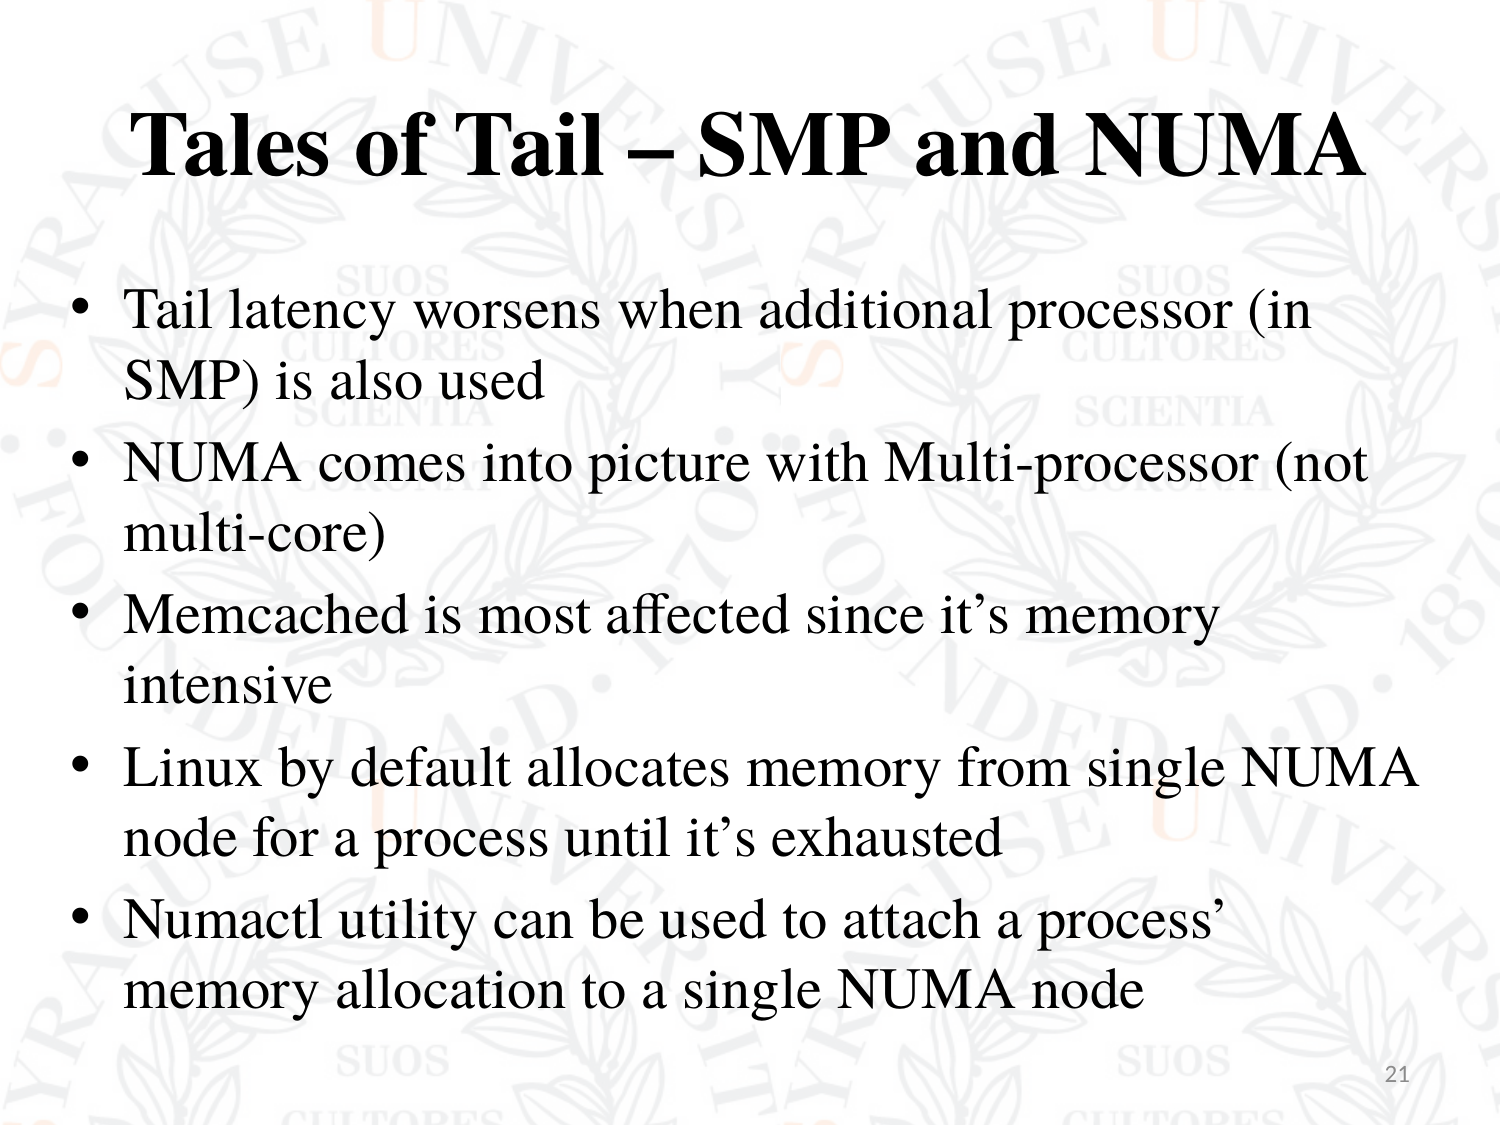

# Tales of Tail – SMP and NUMA
Tail latency worsens when additional processor (in SMP) is also used
NUMA comes into picture with Multi-processor (not multi-core)
Memcached is most affected since it’s memory intensive
Linux by default allocates memory from single NUMA node for a process until it’s exhausted
Numactl utility can be used to attach a process’ memory allocation to a single NUMA node
21